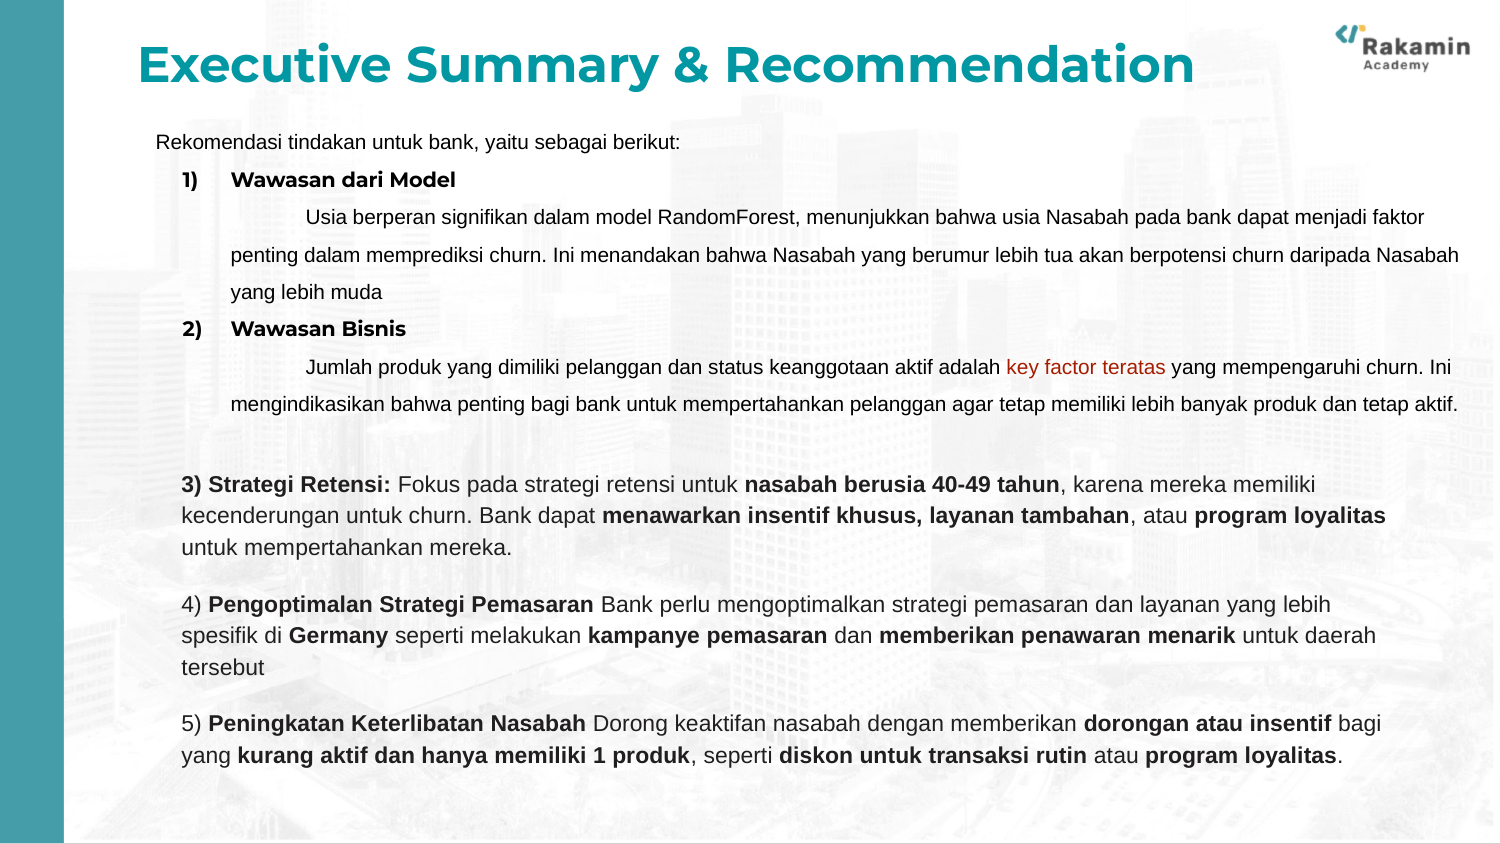

Executive Summary & Recommendation
Rekomendasi tindakan untuk bank, yaitu sebagai berikut:
Wawasan dari Model
Usia berperan signifikan dalam model RandomForest, menunjukkan bahwa usia Nasabah pada bank dapat menjadi faktor penting dalam memprediksi churn. Ini menandakan bahwa Nasabah yang berumur lebih tua akan berpotensi churn daripada Nasabah yang lebih muda
Wawasan Bisnis
Jumlah produk yang dimiliki pelanggan dan status keanggotaan aktif adalah key factor teratas yang mempengaruhi churn. Ini mengindikasikan bahwa penting bagi bank untuk mempertahankan pelanggan agar tetap memiliki lebih banyak produk dan tetap aktif.
3) Strategi Retensi: Fokus pada strategi retensi untuk nasabah berusia 40-49 tahun, karena mereka memiliki kecenderungan untuk churn. Bank dapat menawarkan insentif khusus, layanan tambahan, atau program loyalitas untuk mempertahankan mereka.
4) Pengoptimalan Strategi Pemasaran Bank perlu mengoptimalkan strategi pemasaran dan layanan yang lebih spesifik di Germany seperti melakukan kampanye pemasaran dan memberikan penawaran menarik untuk daerah tersebut
5) Peningkatan Keterlibatan Nasabah Dorong keaktifan nasabah dengan memberikan dorongan atau insentif bagi yang kurang aktif dan hanya memiliki 1 produk, seperti diskon untuk transaksi rutin atau program loyalitas.